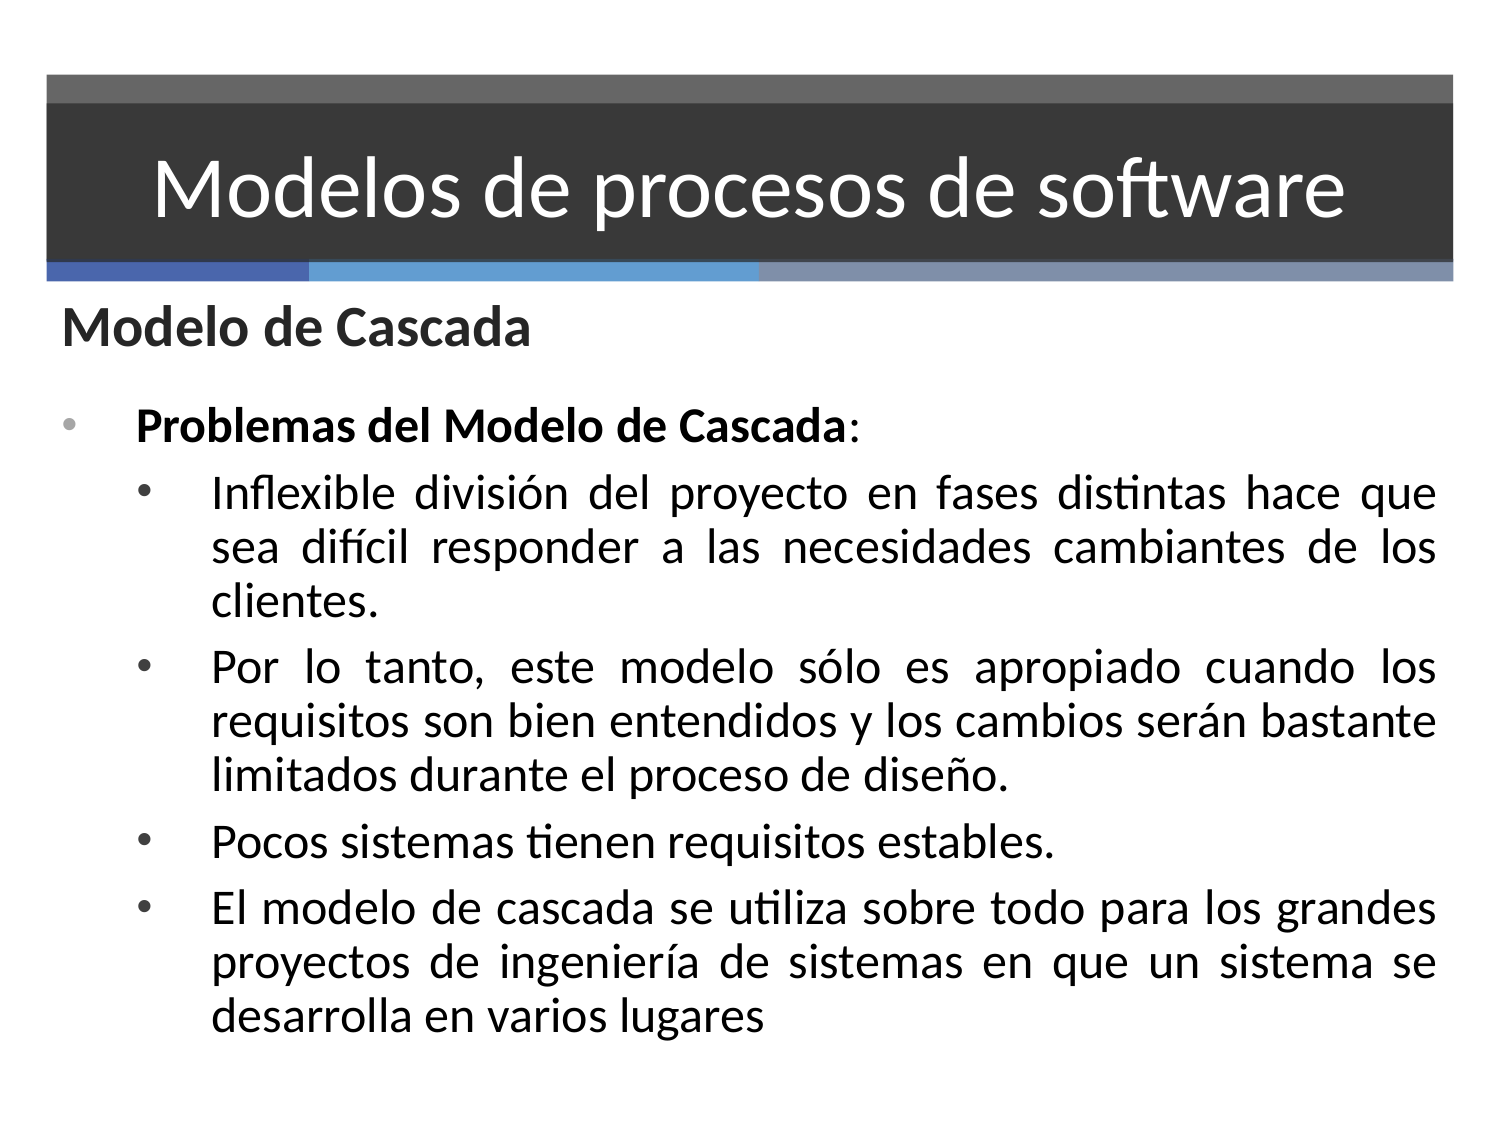

# Modelos de procesos de software
Modelo de Cascada
Problemas del Modelo de Cascada:
Inflexible división del proyecto en fases distintas hace que sea difícil responder a las necesidades cambiantes de los clientes.
Por lo tanto, este modelo sólo es apropiado cuando los requisitos son bien entendidos y los cambios serán bastante limitados durante el proceso de diseño.
Pocos sistemas tienen requisitos estables.
El modelo de cascada se utiliza sobre todo para los grandes proyectos de ingeniería de sistemas en que un sistema se desarrolla en varios lugares